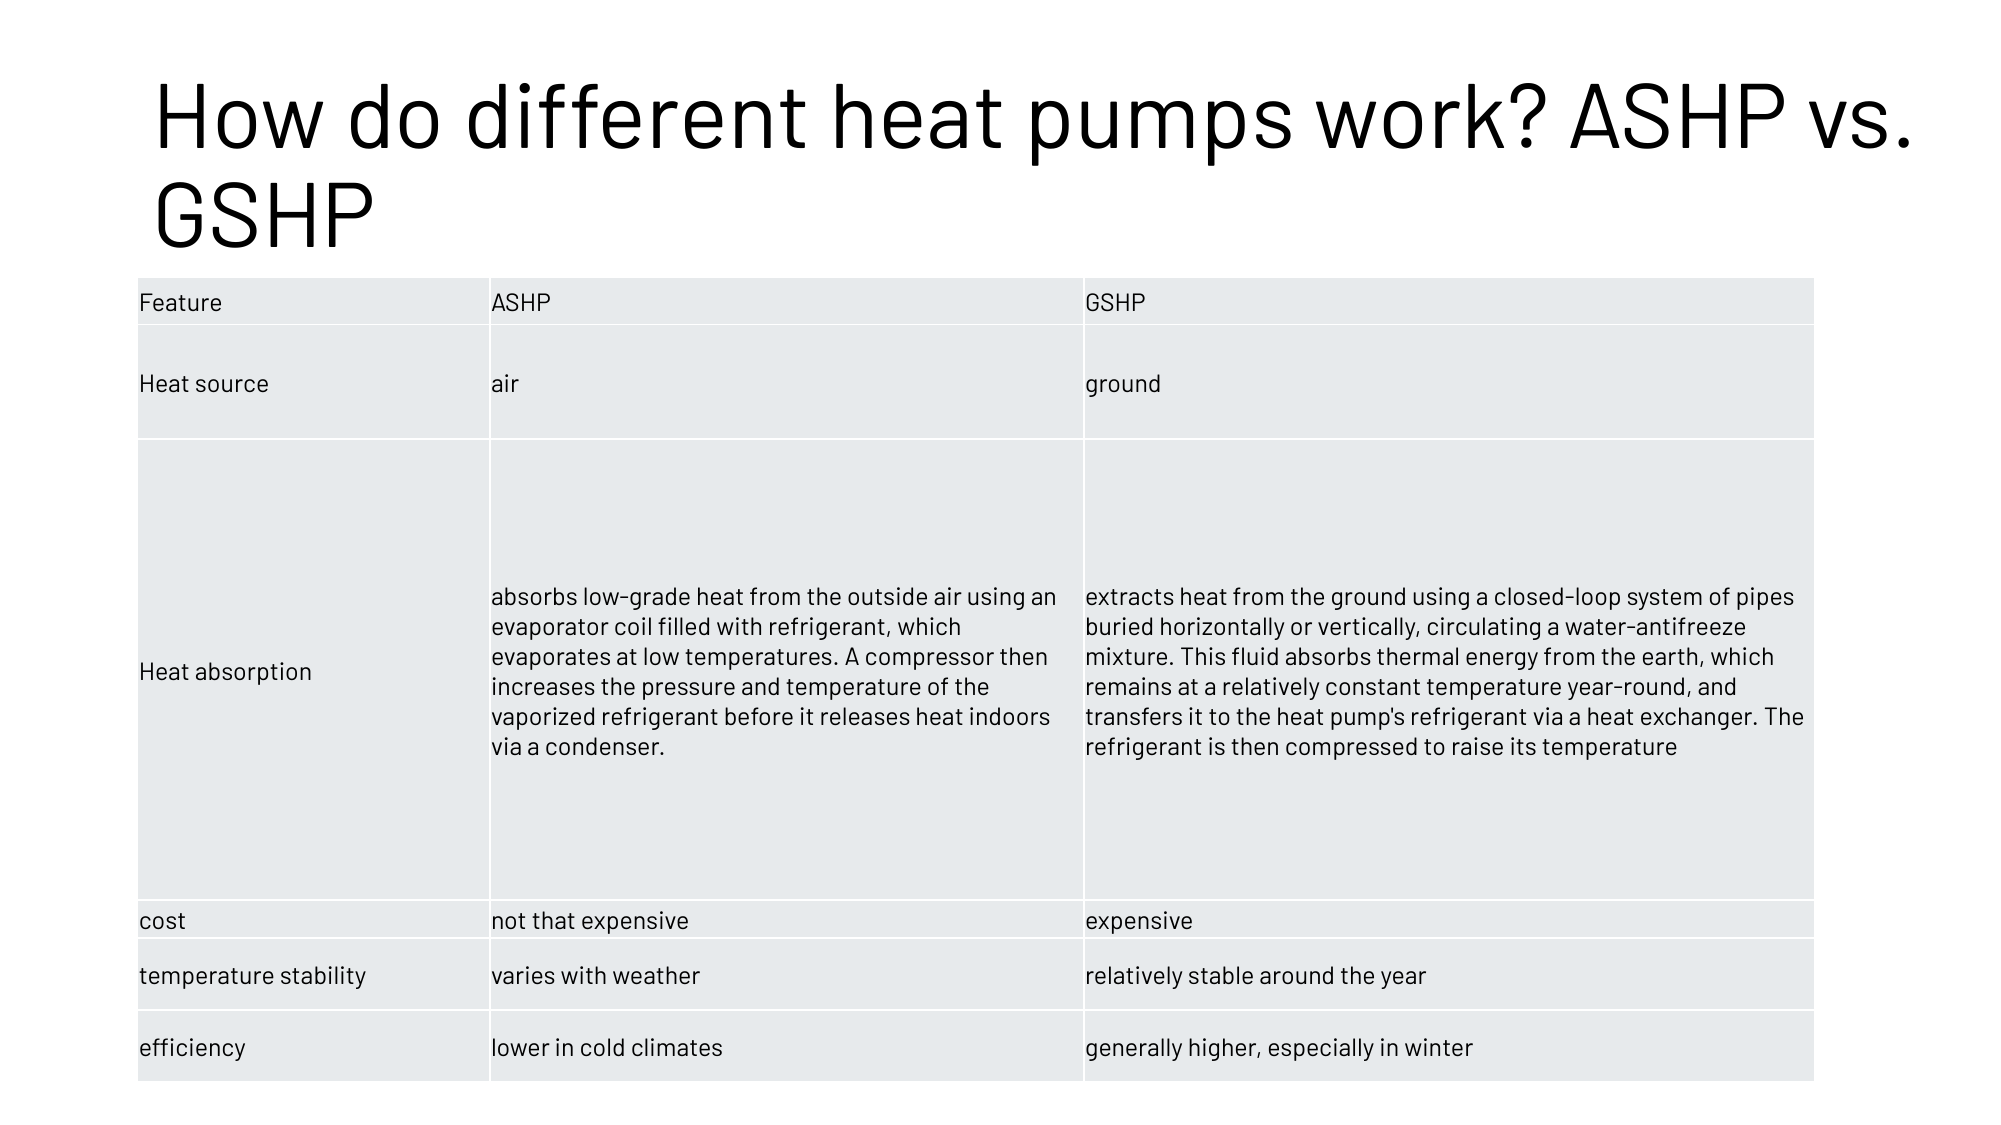

# How do different heat pumps work? ASHP vs. GSHP
| Feature | ASHP | GSHP |
| --- | --- | --- |
| Heat source | air | ground |
| Heat absorption | absorbs low-grade heat from the outside air using an evaporator coil filled with refrigerant, which evaporates at low temperatures. A compressor then increases the pressure and temperature of the vaporized refrigerant before it releases heat indoors via a condenser. | extracts heat from the ground using a closed-loop system of pipes buried horizontally or vertically, circulating a water-antifreeze mixture. This fluid absorbs thermal energy from the earth, which remains at a relatively constant temperature year-round, and transfers it to the heat pump's refrigerant via a heat exchanger. The refrigerant is then compressed to raise its temperature |
| cost | not that expensive | expensive |
| temperature stability | varies with weather | relatively stable around the year |
| efficiency | lower in cold climates | generally higher, especially in winter |